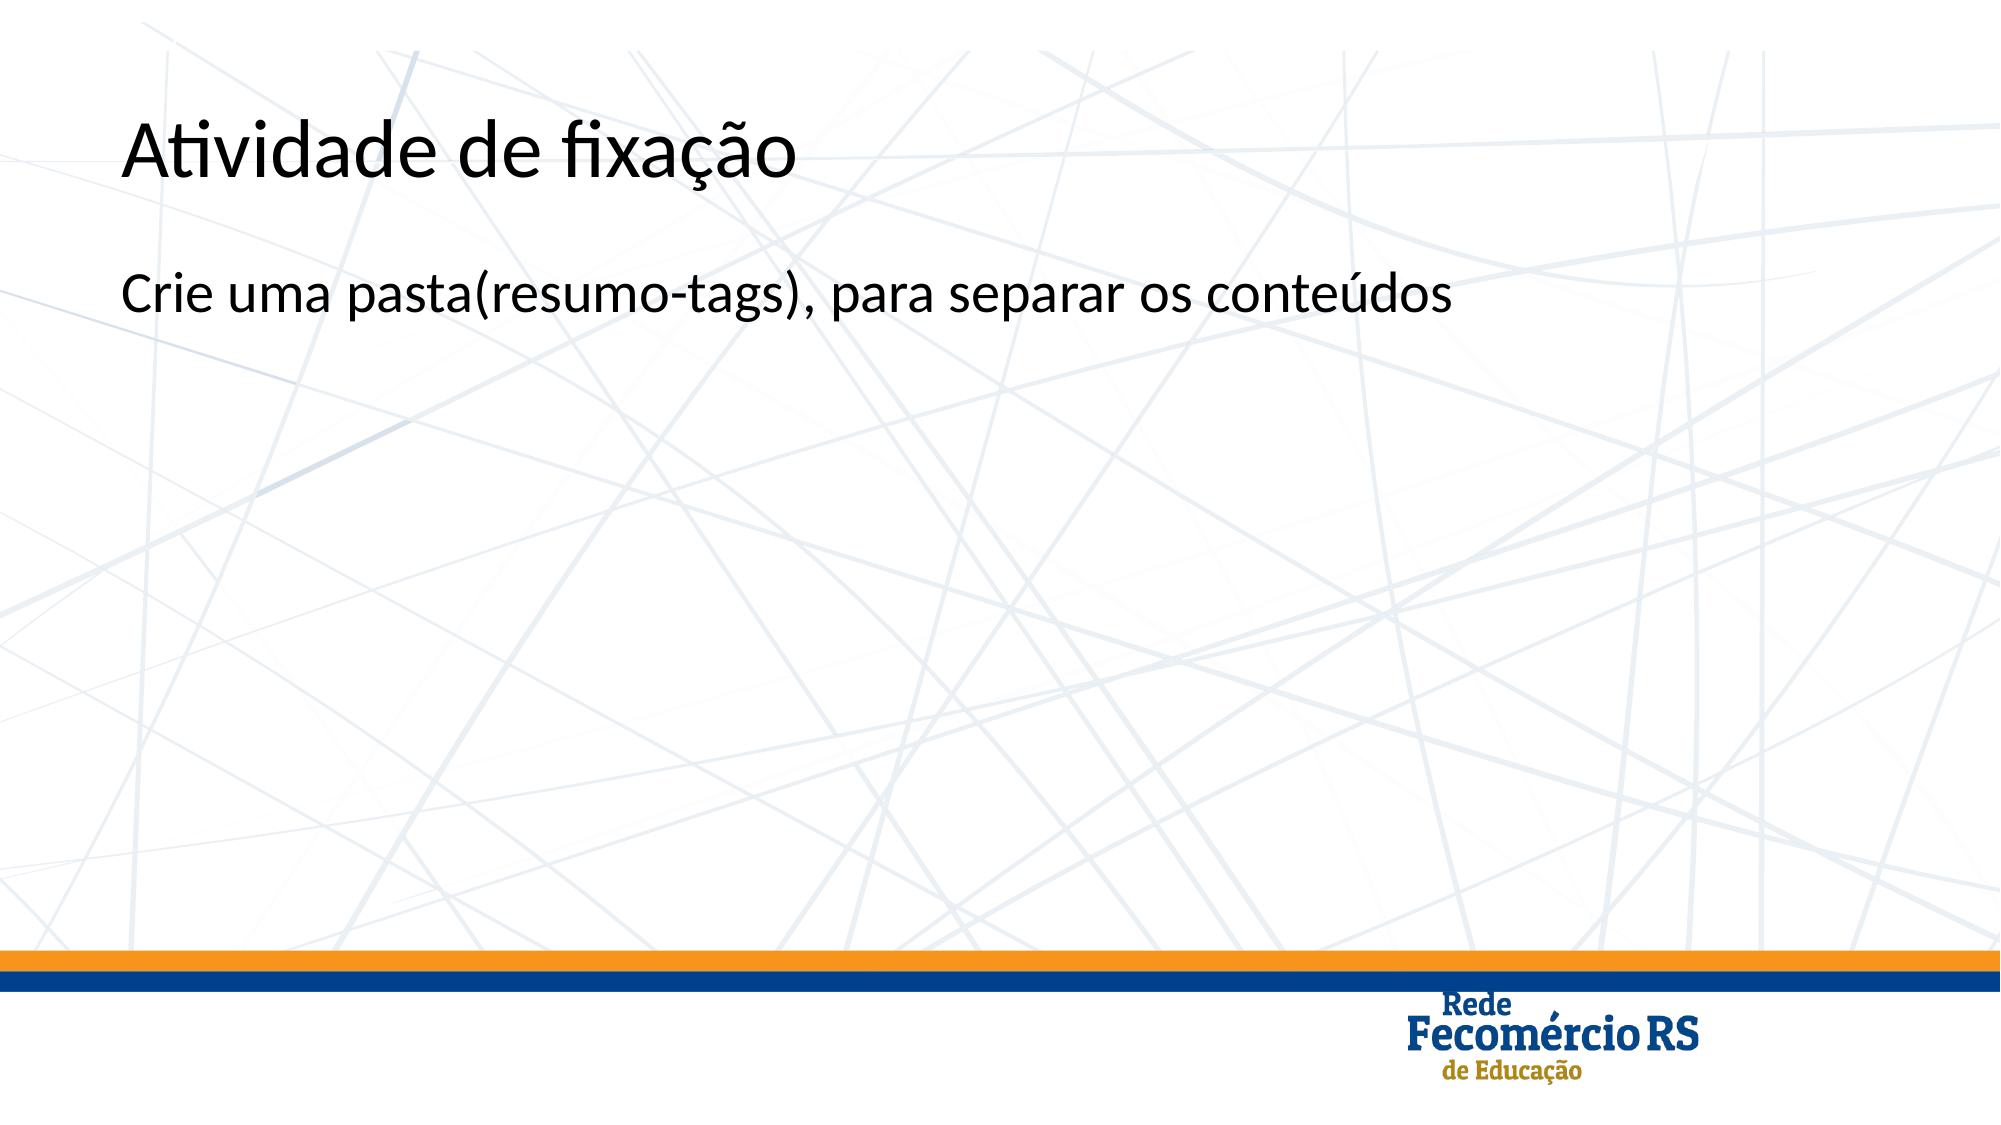

Atividade de fixação
Crie uma pasta(resumo-tags), para separar os conteúdos